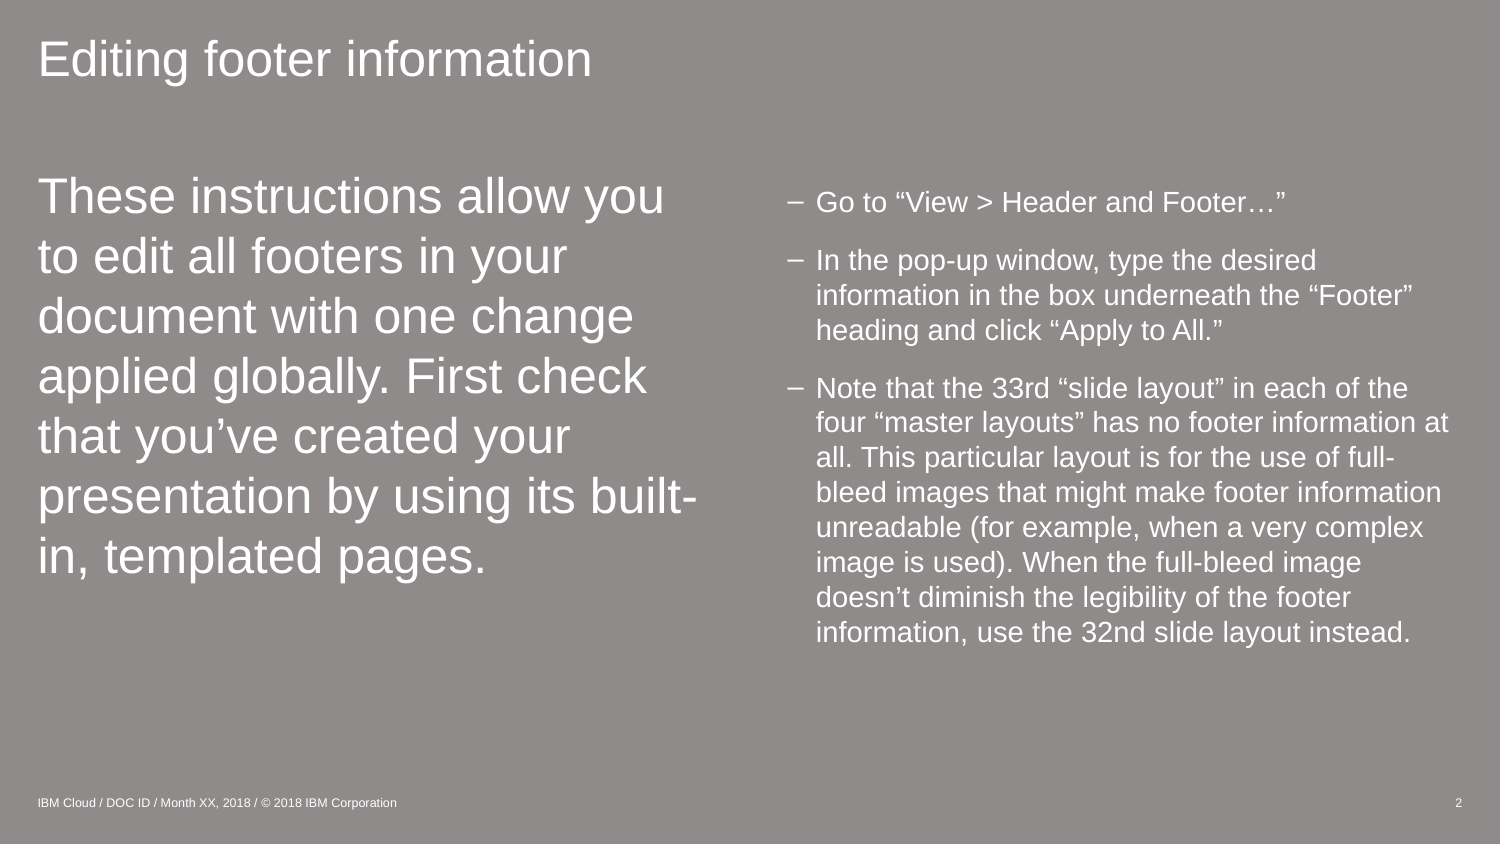

# Editing footer information
These instructions allow you to edit all footers in your document with one change applied globally. First check that you’ve created your presentation by using its built-in, templated pages.
Go to “View > Header and Footer…”
In the pop-up window, type the desired information in the box underneath the “Footer” heading and click “Apply to All.”
Note that the 33rd “slide layout” in each of the four “master layouts” has no footer information at all. This particular layout is for the use of full-bleed images that might make footer information unreadable (for example, when a very complex image is used). When the full-bleed image doesn’t diminish the legibility of the footer information, use the 32nd slide layout instead.
IBM Cloud / DOC ID / Month XX, 2018 / © 2018 IBM Corporation
2